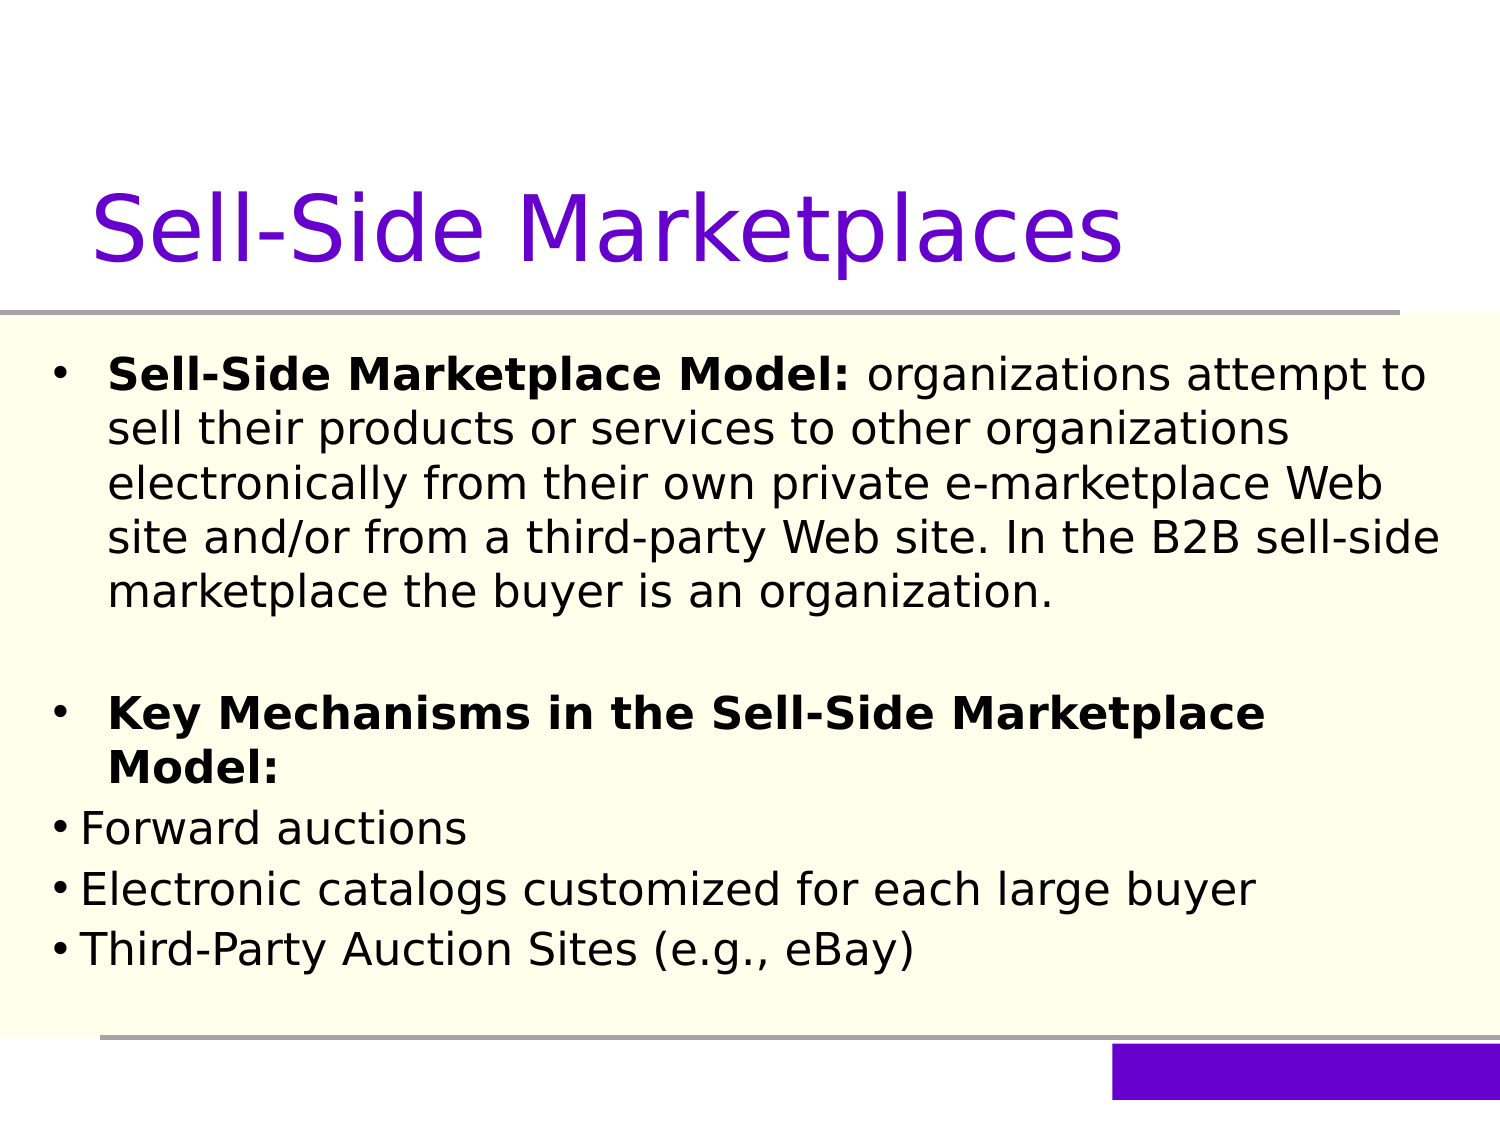

Sell-Side Marketplaces
Sell-Side Marketplace Model: organizations attempt to sell their products or services to other organizations electronically from their own private e-marketplace Web site and/or from a third-party Web site. In the B2B sell-side marketplace the buyer is an organization.

Key Mechanisms in the Sell-Side Marketplace Model:
Forward auctions
Electronic catalogs customized for each large buyer
Third-Party Auction Sites (e.g., eBay)